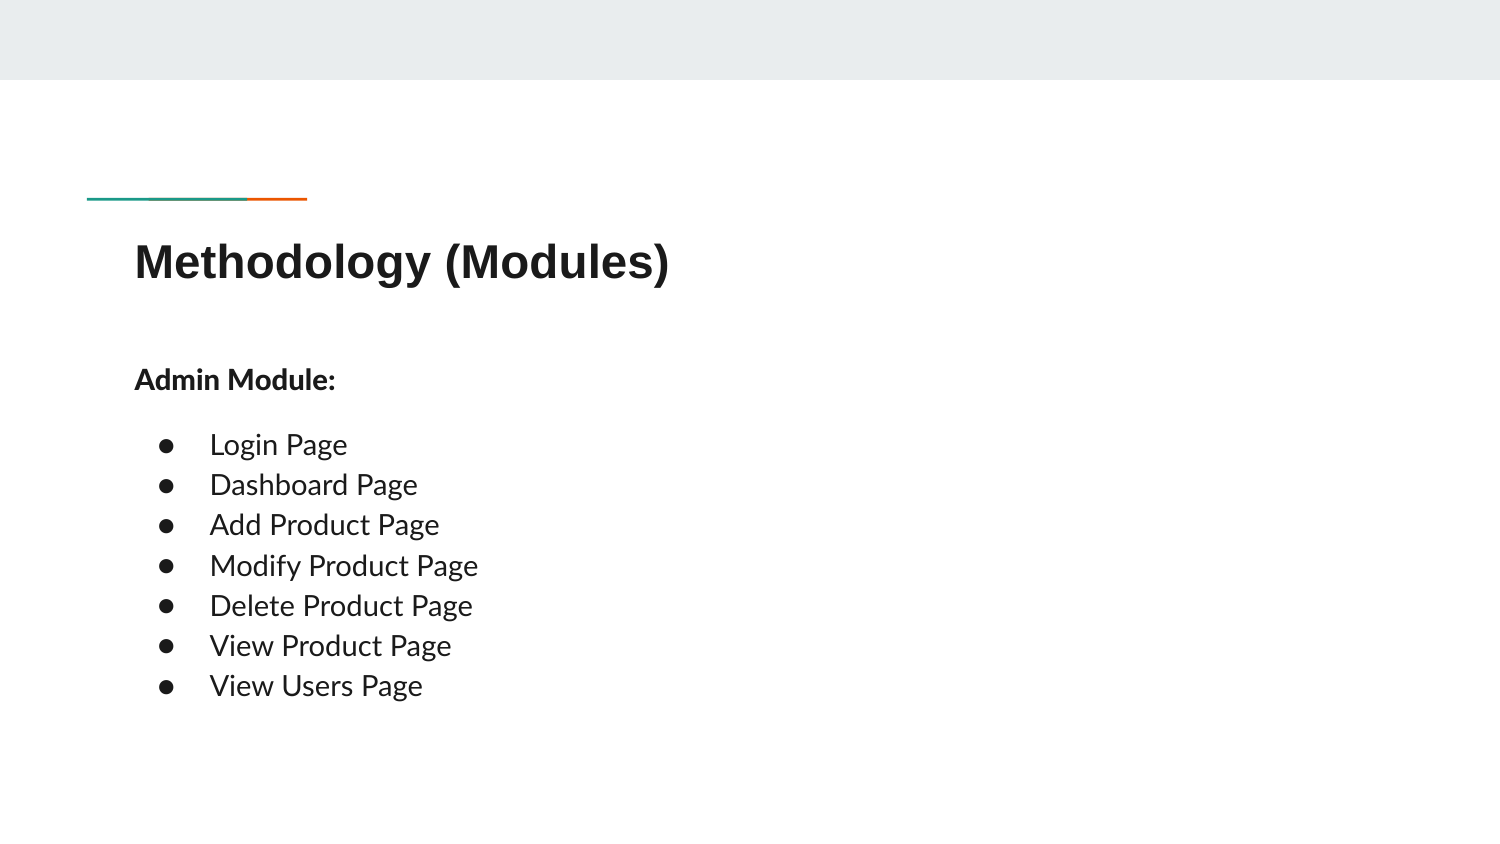

# Methodology (Modules)
Admin Module:
Login Page
Dashboard Page
Add Product Page
Modify Product Page
Delete Product Page
View Product Page
View Users Page